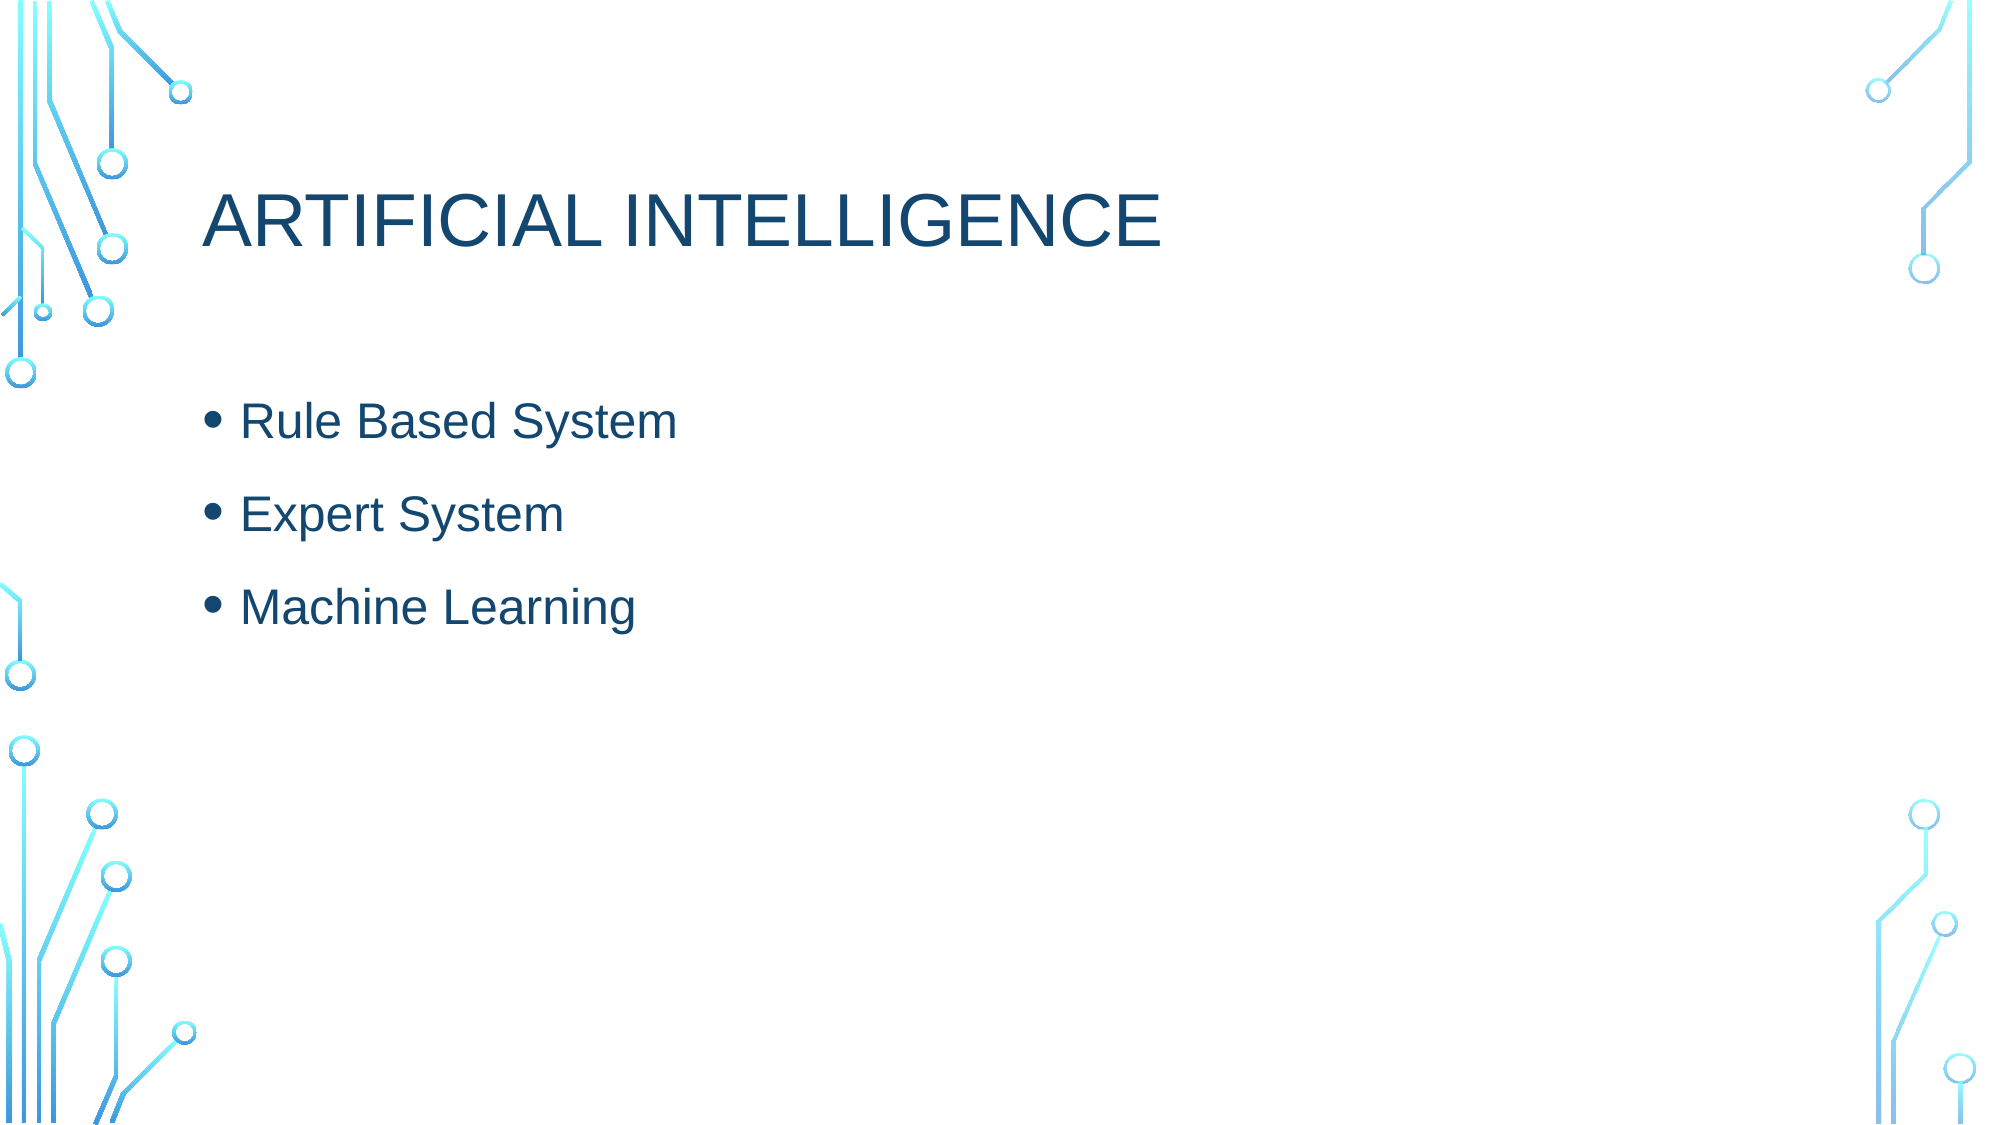

# Artificial Intelligence
Rule Based System
Expert System
Machine Learning